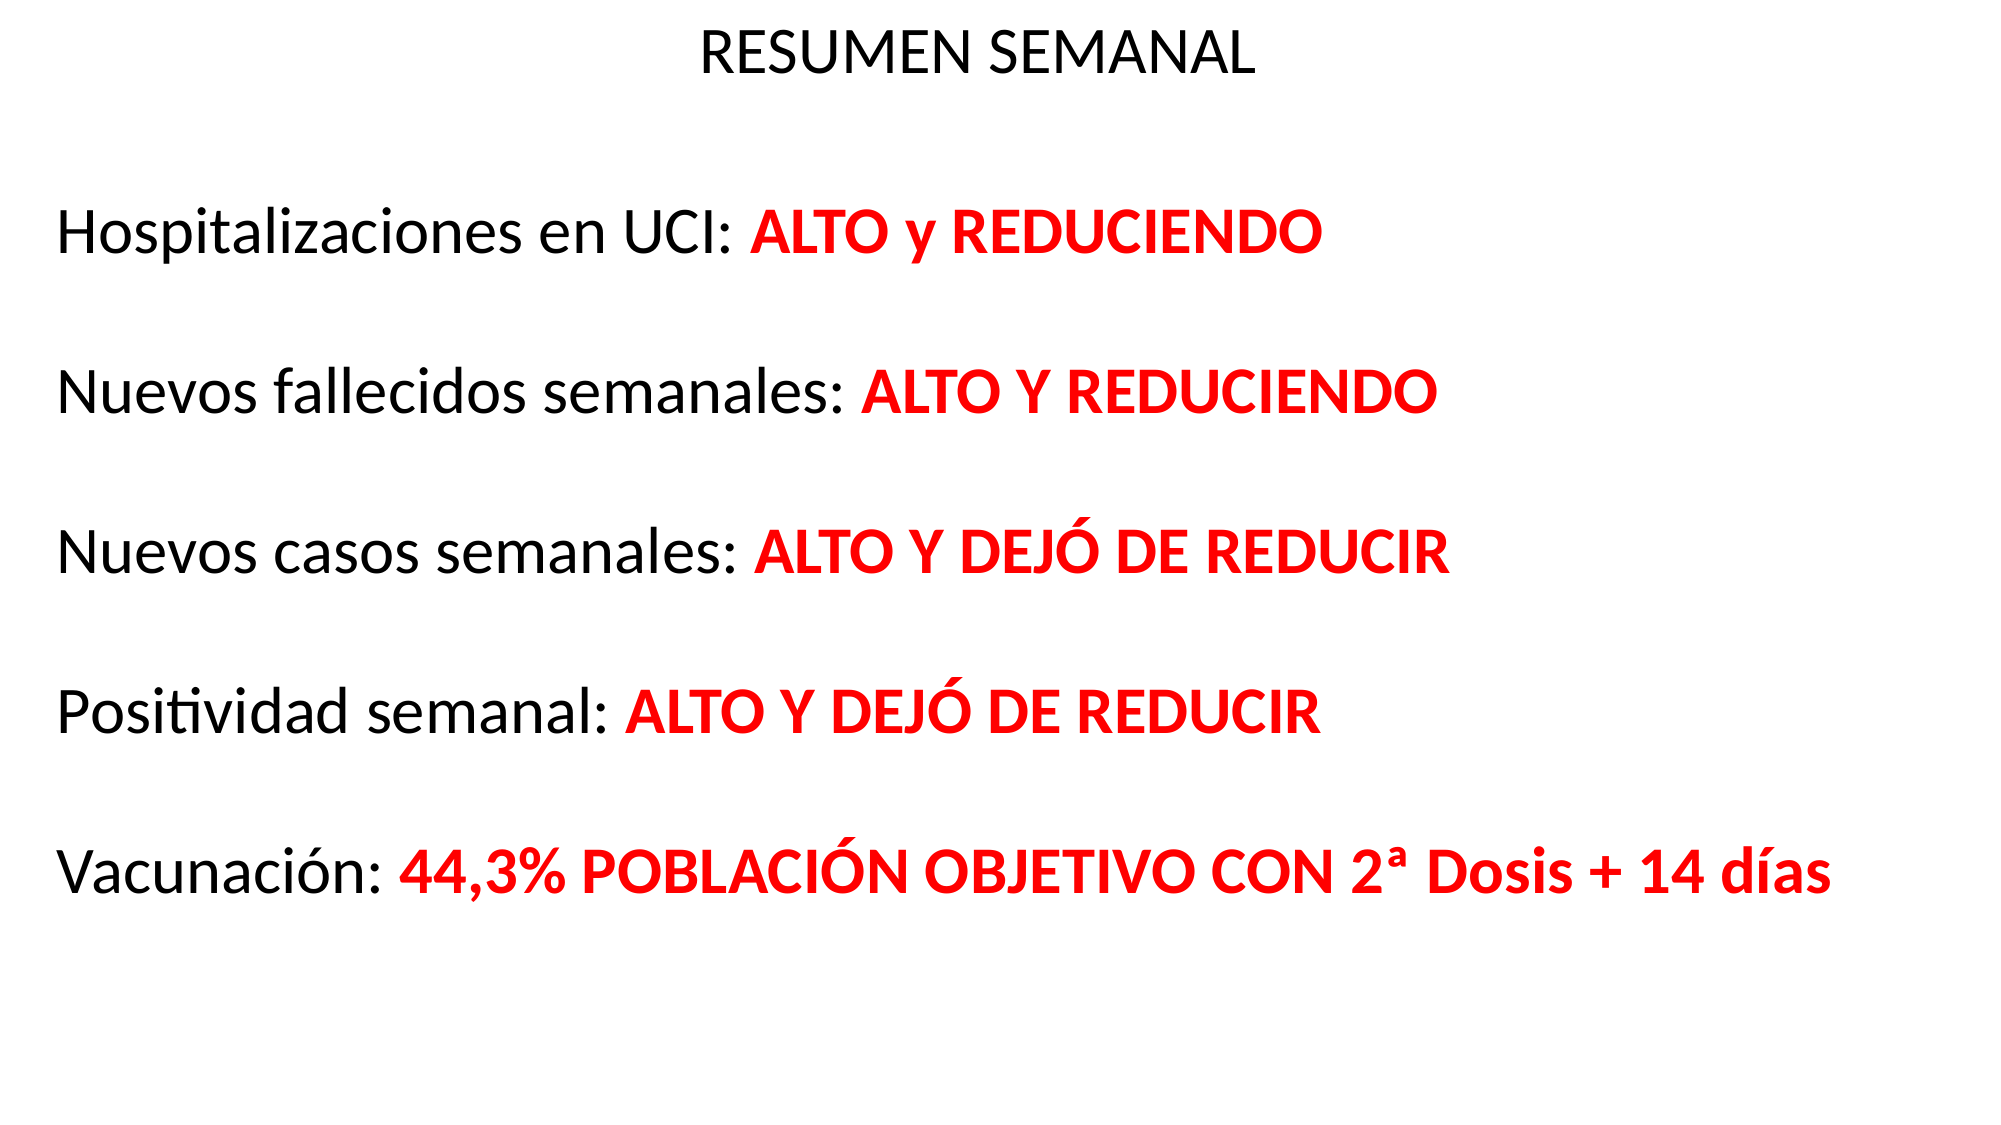

RESUMEN SEMANAL
Hospitalizaciones en UCI: ALTO y REDUCIENDO

Nuevos fallecidos semanales: ALTO Y REDUCIENDO

Nuevos casos semanales: ALTO Y DEJÓ DE REDUCIR
Positividad semanal: ALTO Y DEJÓ DE REDUCIR

Vacunación: 44,3% POBLACIÓN OBJETIVO CON 2ª Dosis + 14 días